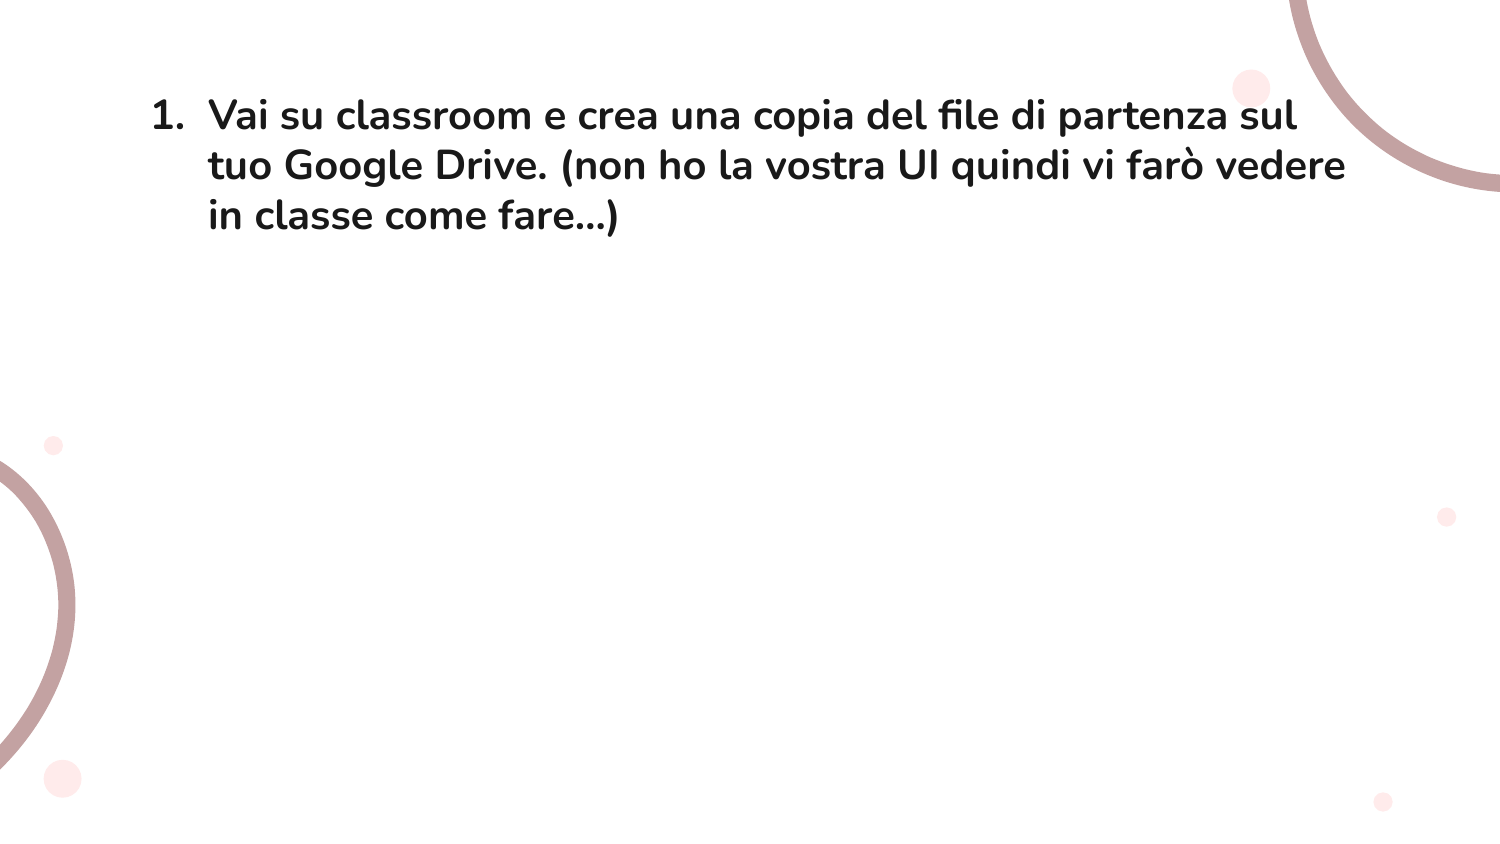

# Vai su classroom e crea una copia del file di partenza sul tuo Google Drive. (non ho la vostra UI quindi vi farò vedere in classe come fare…)